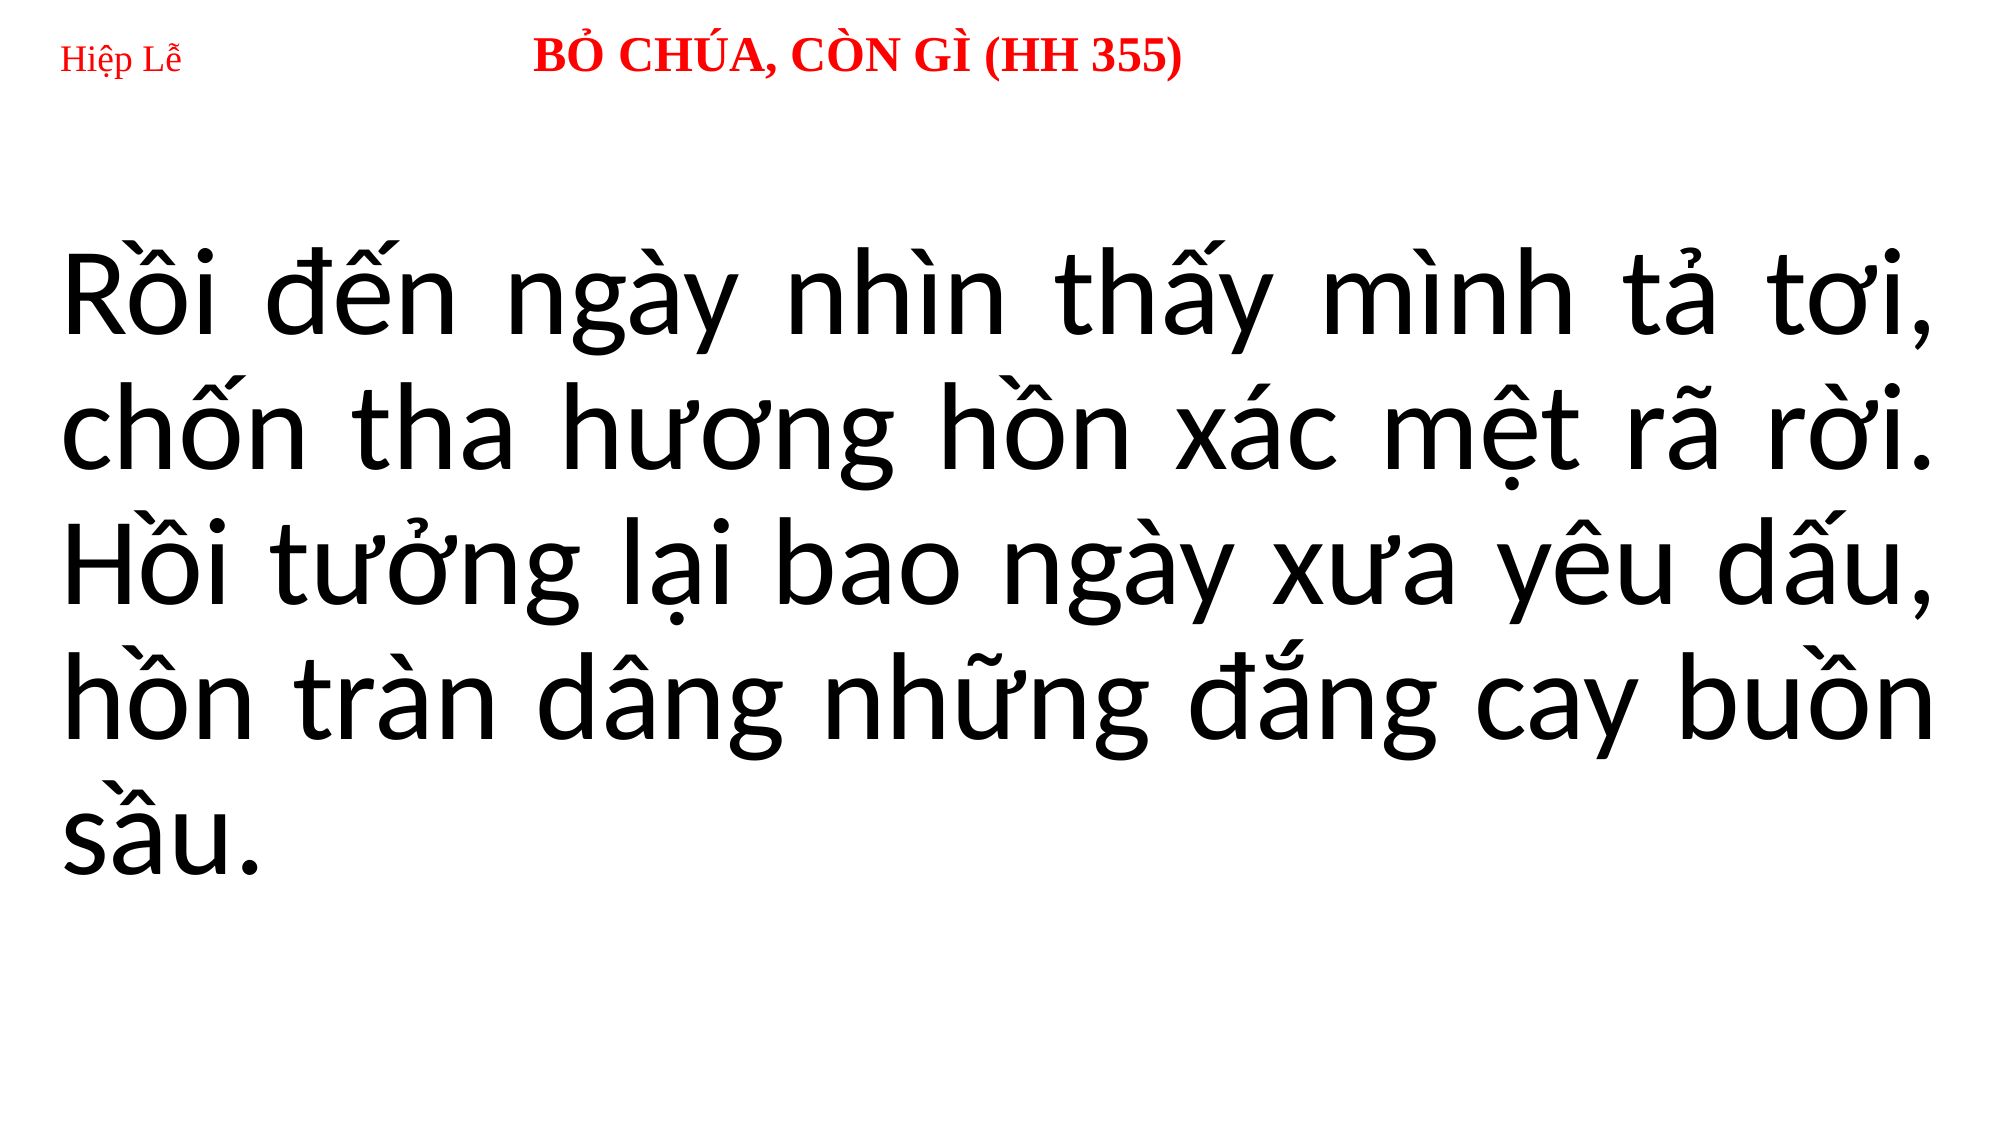

# Hiệp Lễ                                     BỎ CHÚA, CÒN GÌ (HH 355)
Rồi đến ngày nhìn thấy mình tả tơi, chốn tha hương hồn xác mệt rã rời. Hồi tưởng lại bao ngày xưa yêu dấu, hồn tràn dâng những đắng cay buồn sầu.